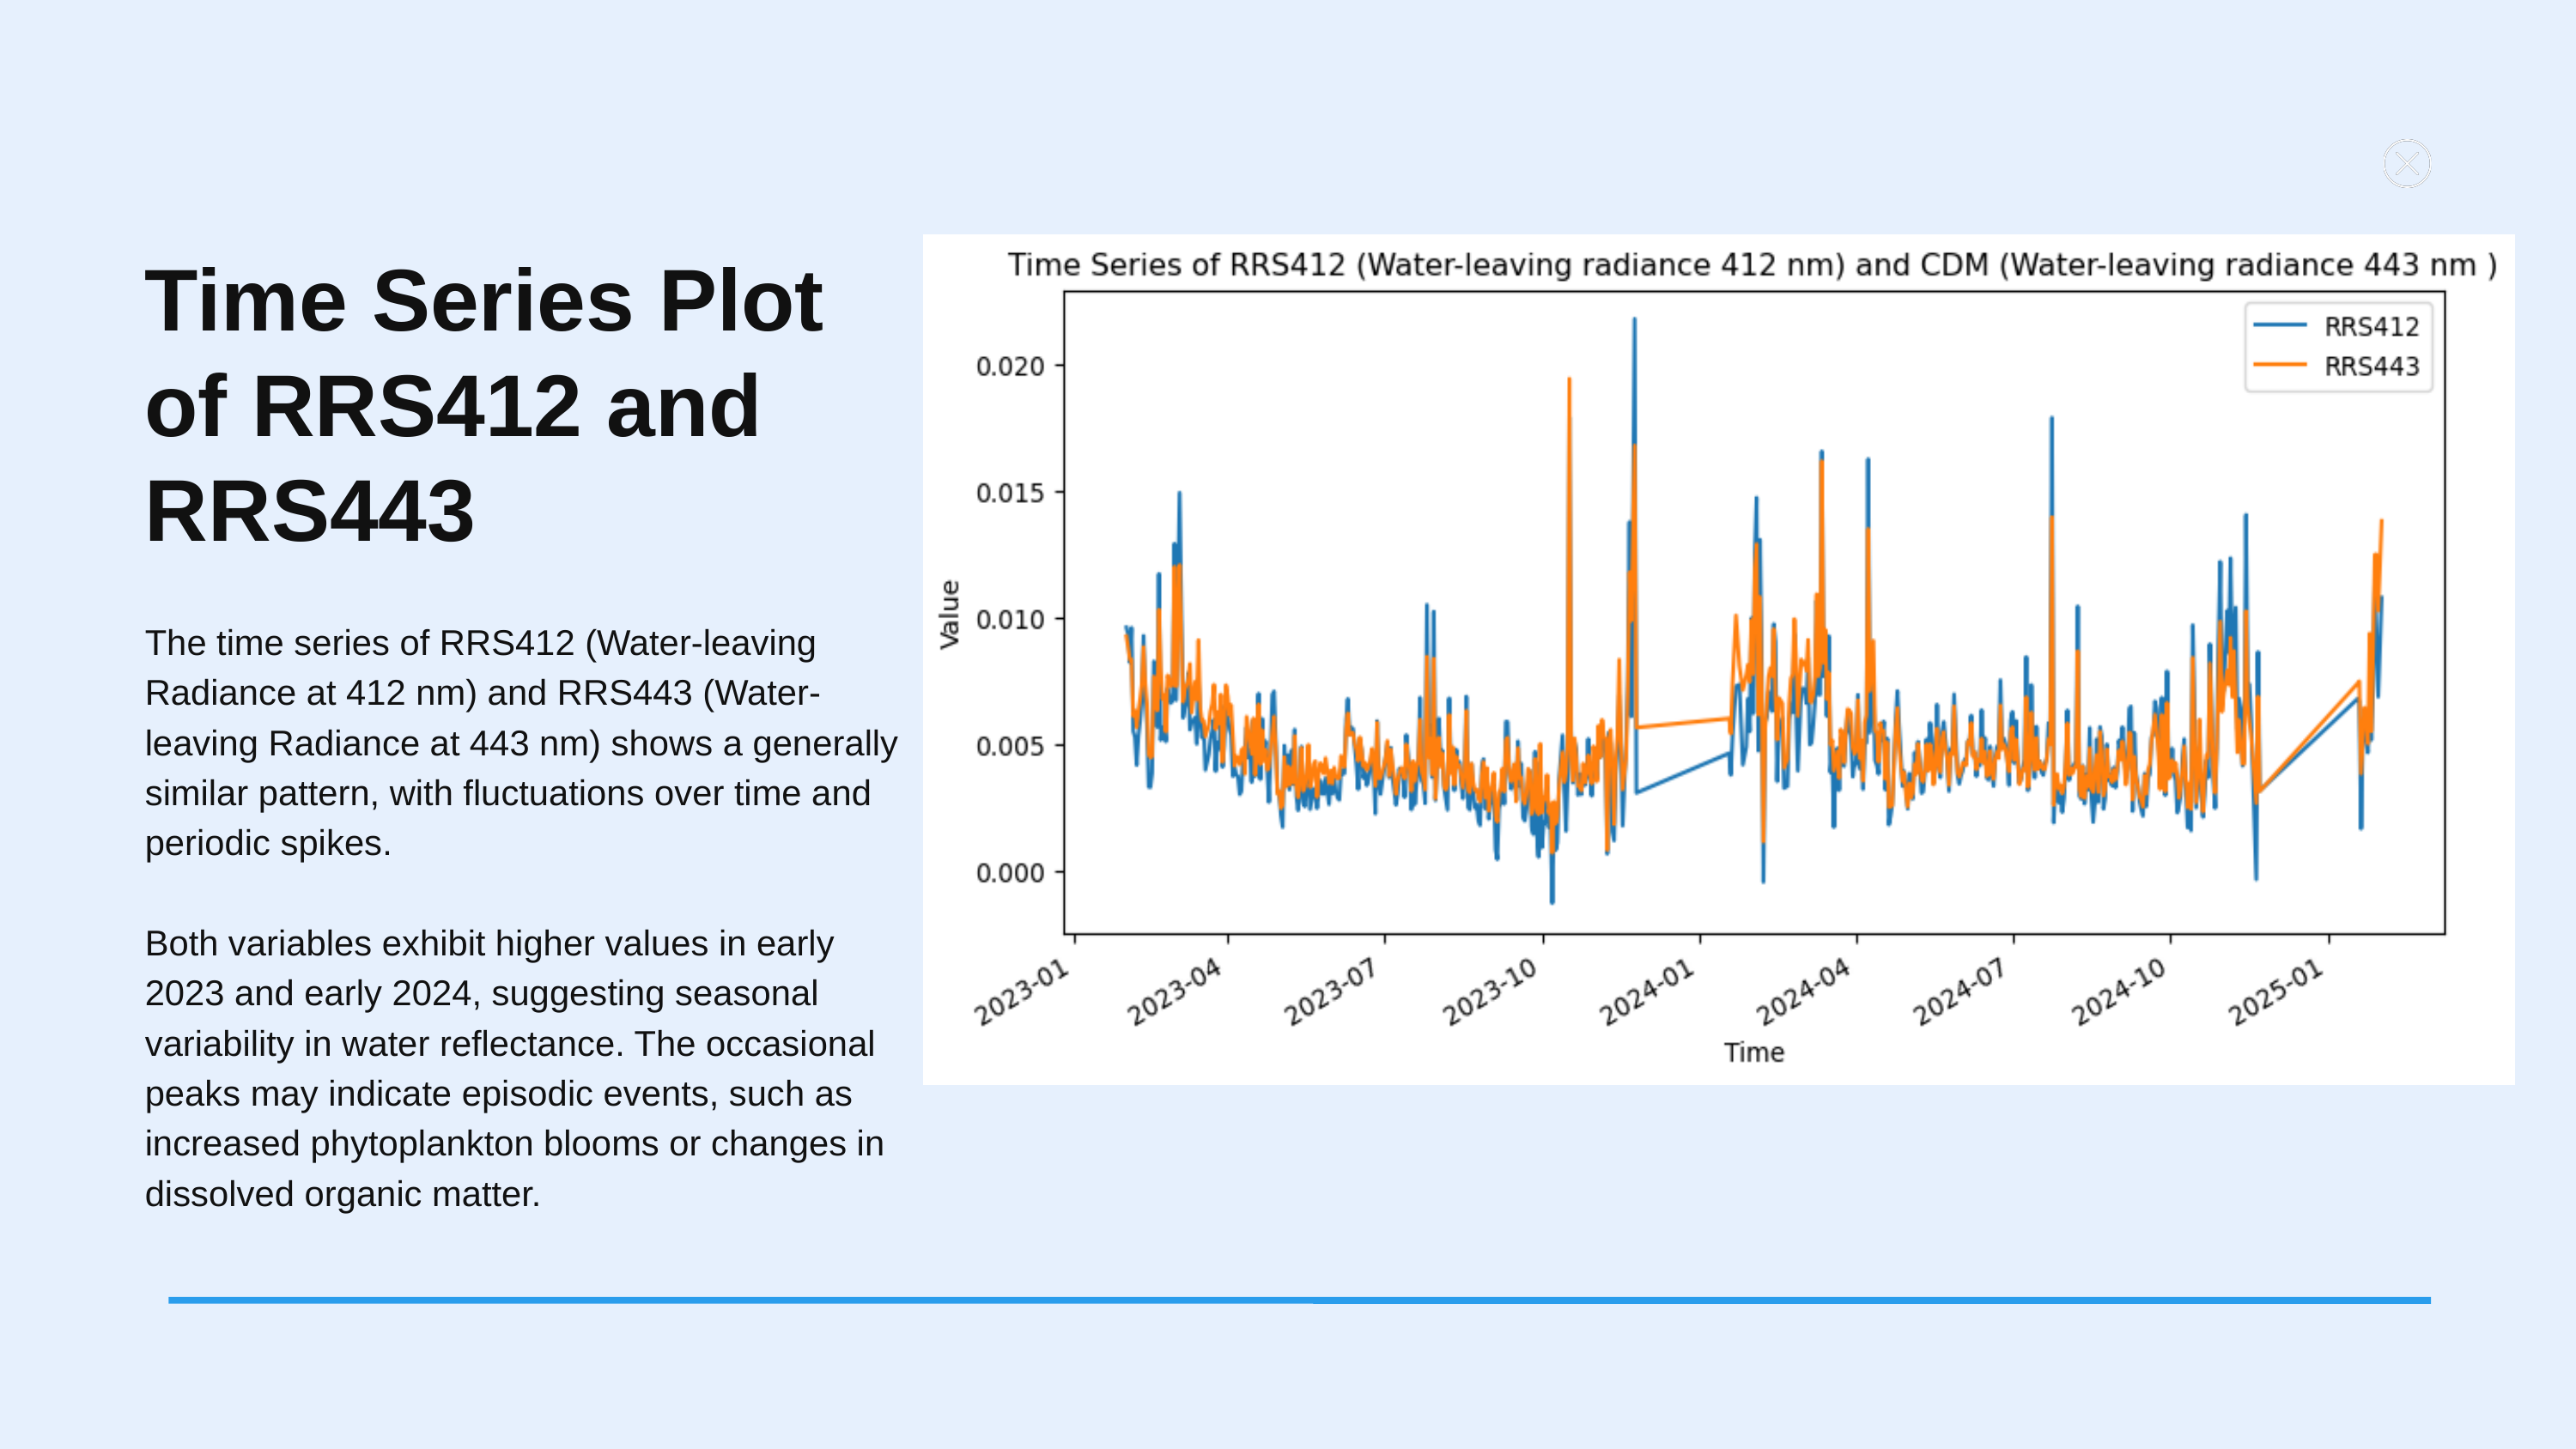

Time Series Plot of RRS412 and RRS443
The time series of RRS412 (Water-leaving Radiance at 412 nm) and RRS443 (Water-leaving Radiance at 443 nm) shows a generally similar pattern, with fluctuations over time and periodic spikes.

Both variables exhibit higher values in early 2023 and early 2024, suggesting seasonal variability in water reflectance. The occasional peaks may indicate episodic events, such as increased phytoplankton blooms or changes in dissolved organic matter.